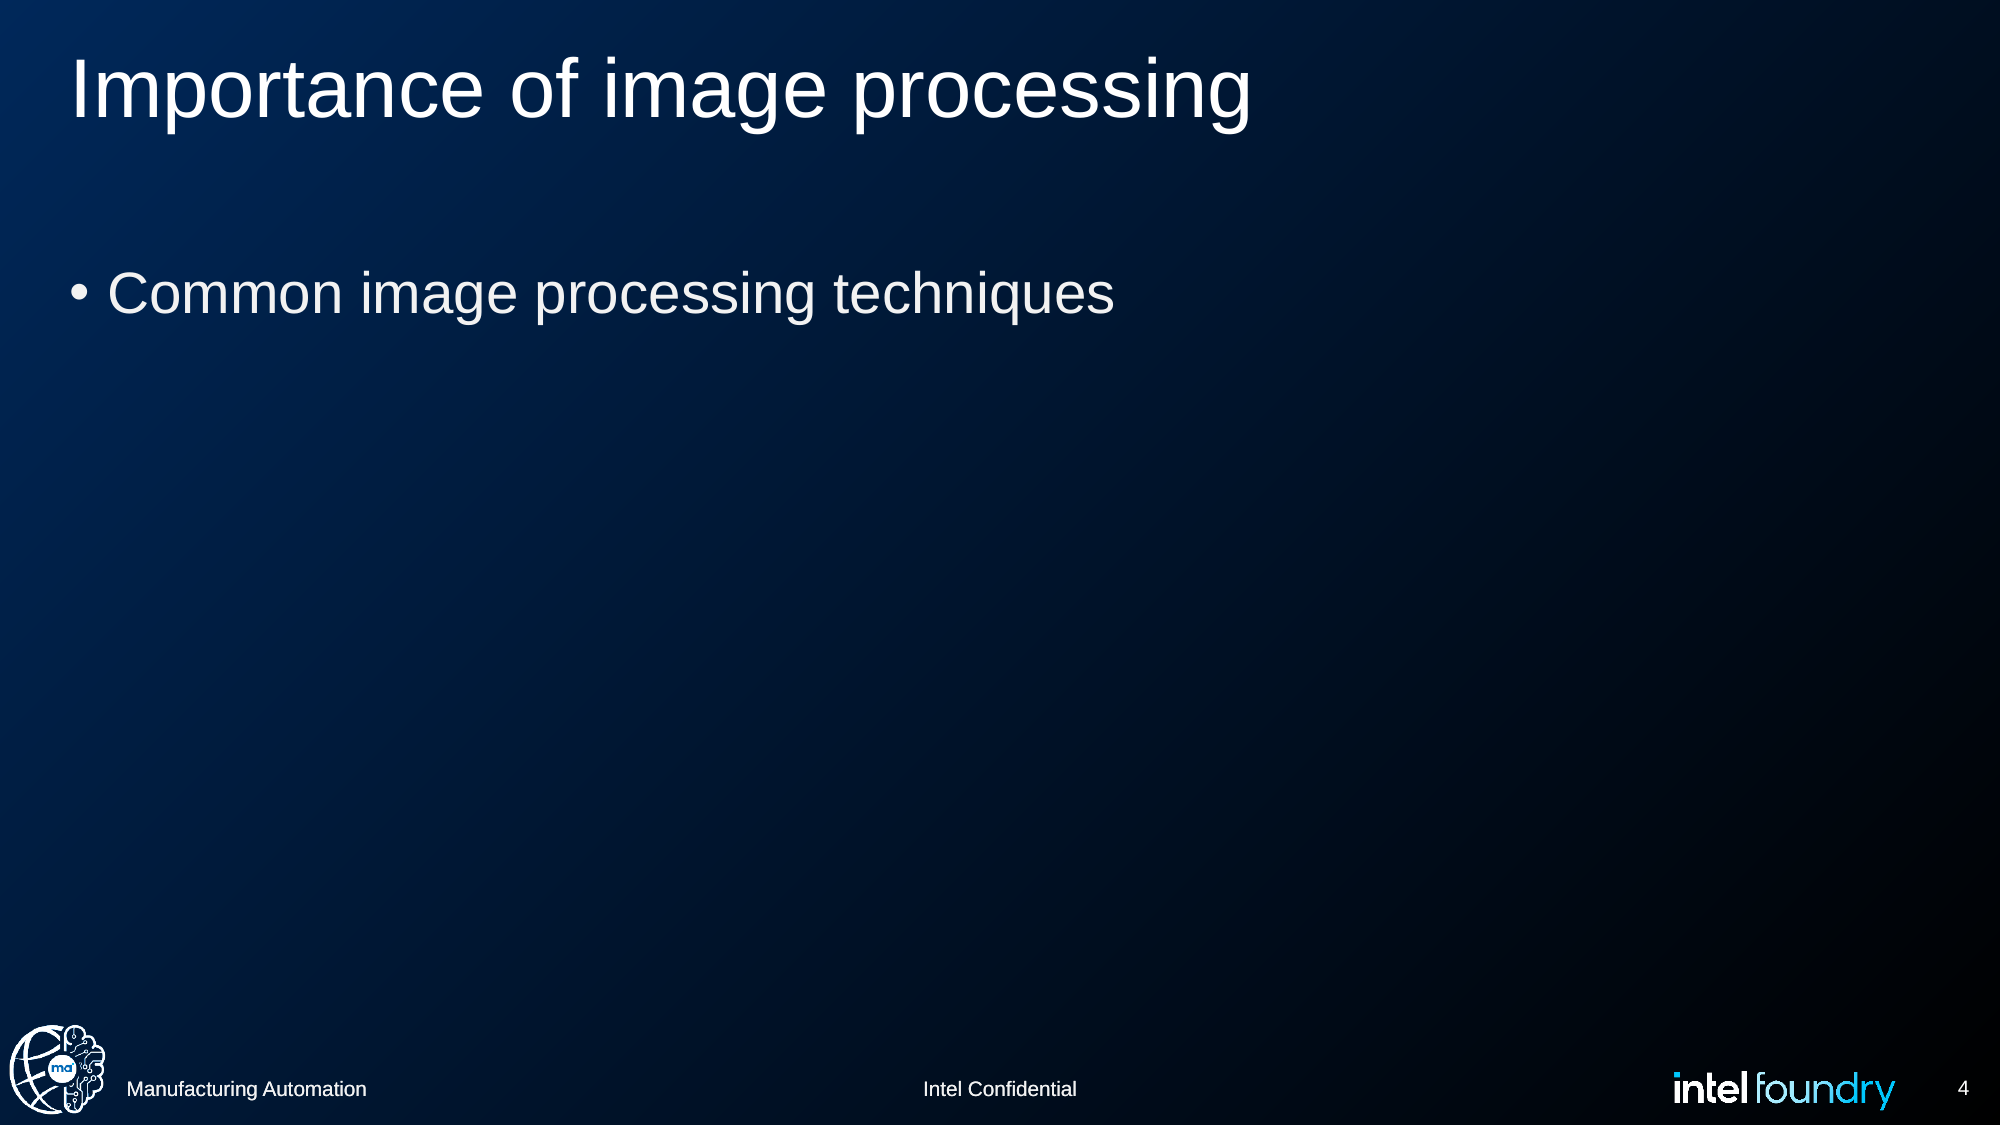

# Importance of image processing

Common image processing techniques

4